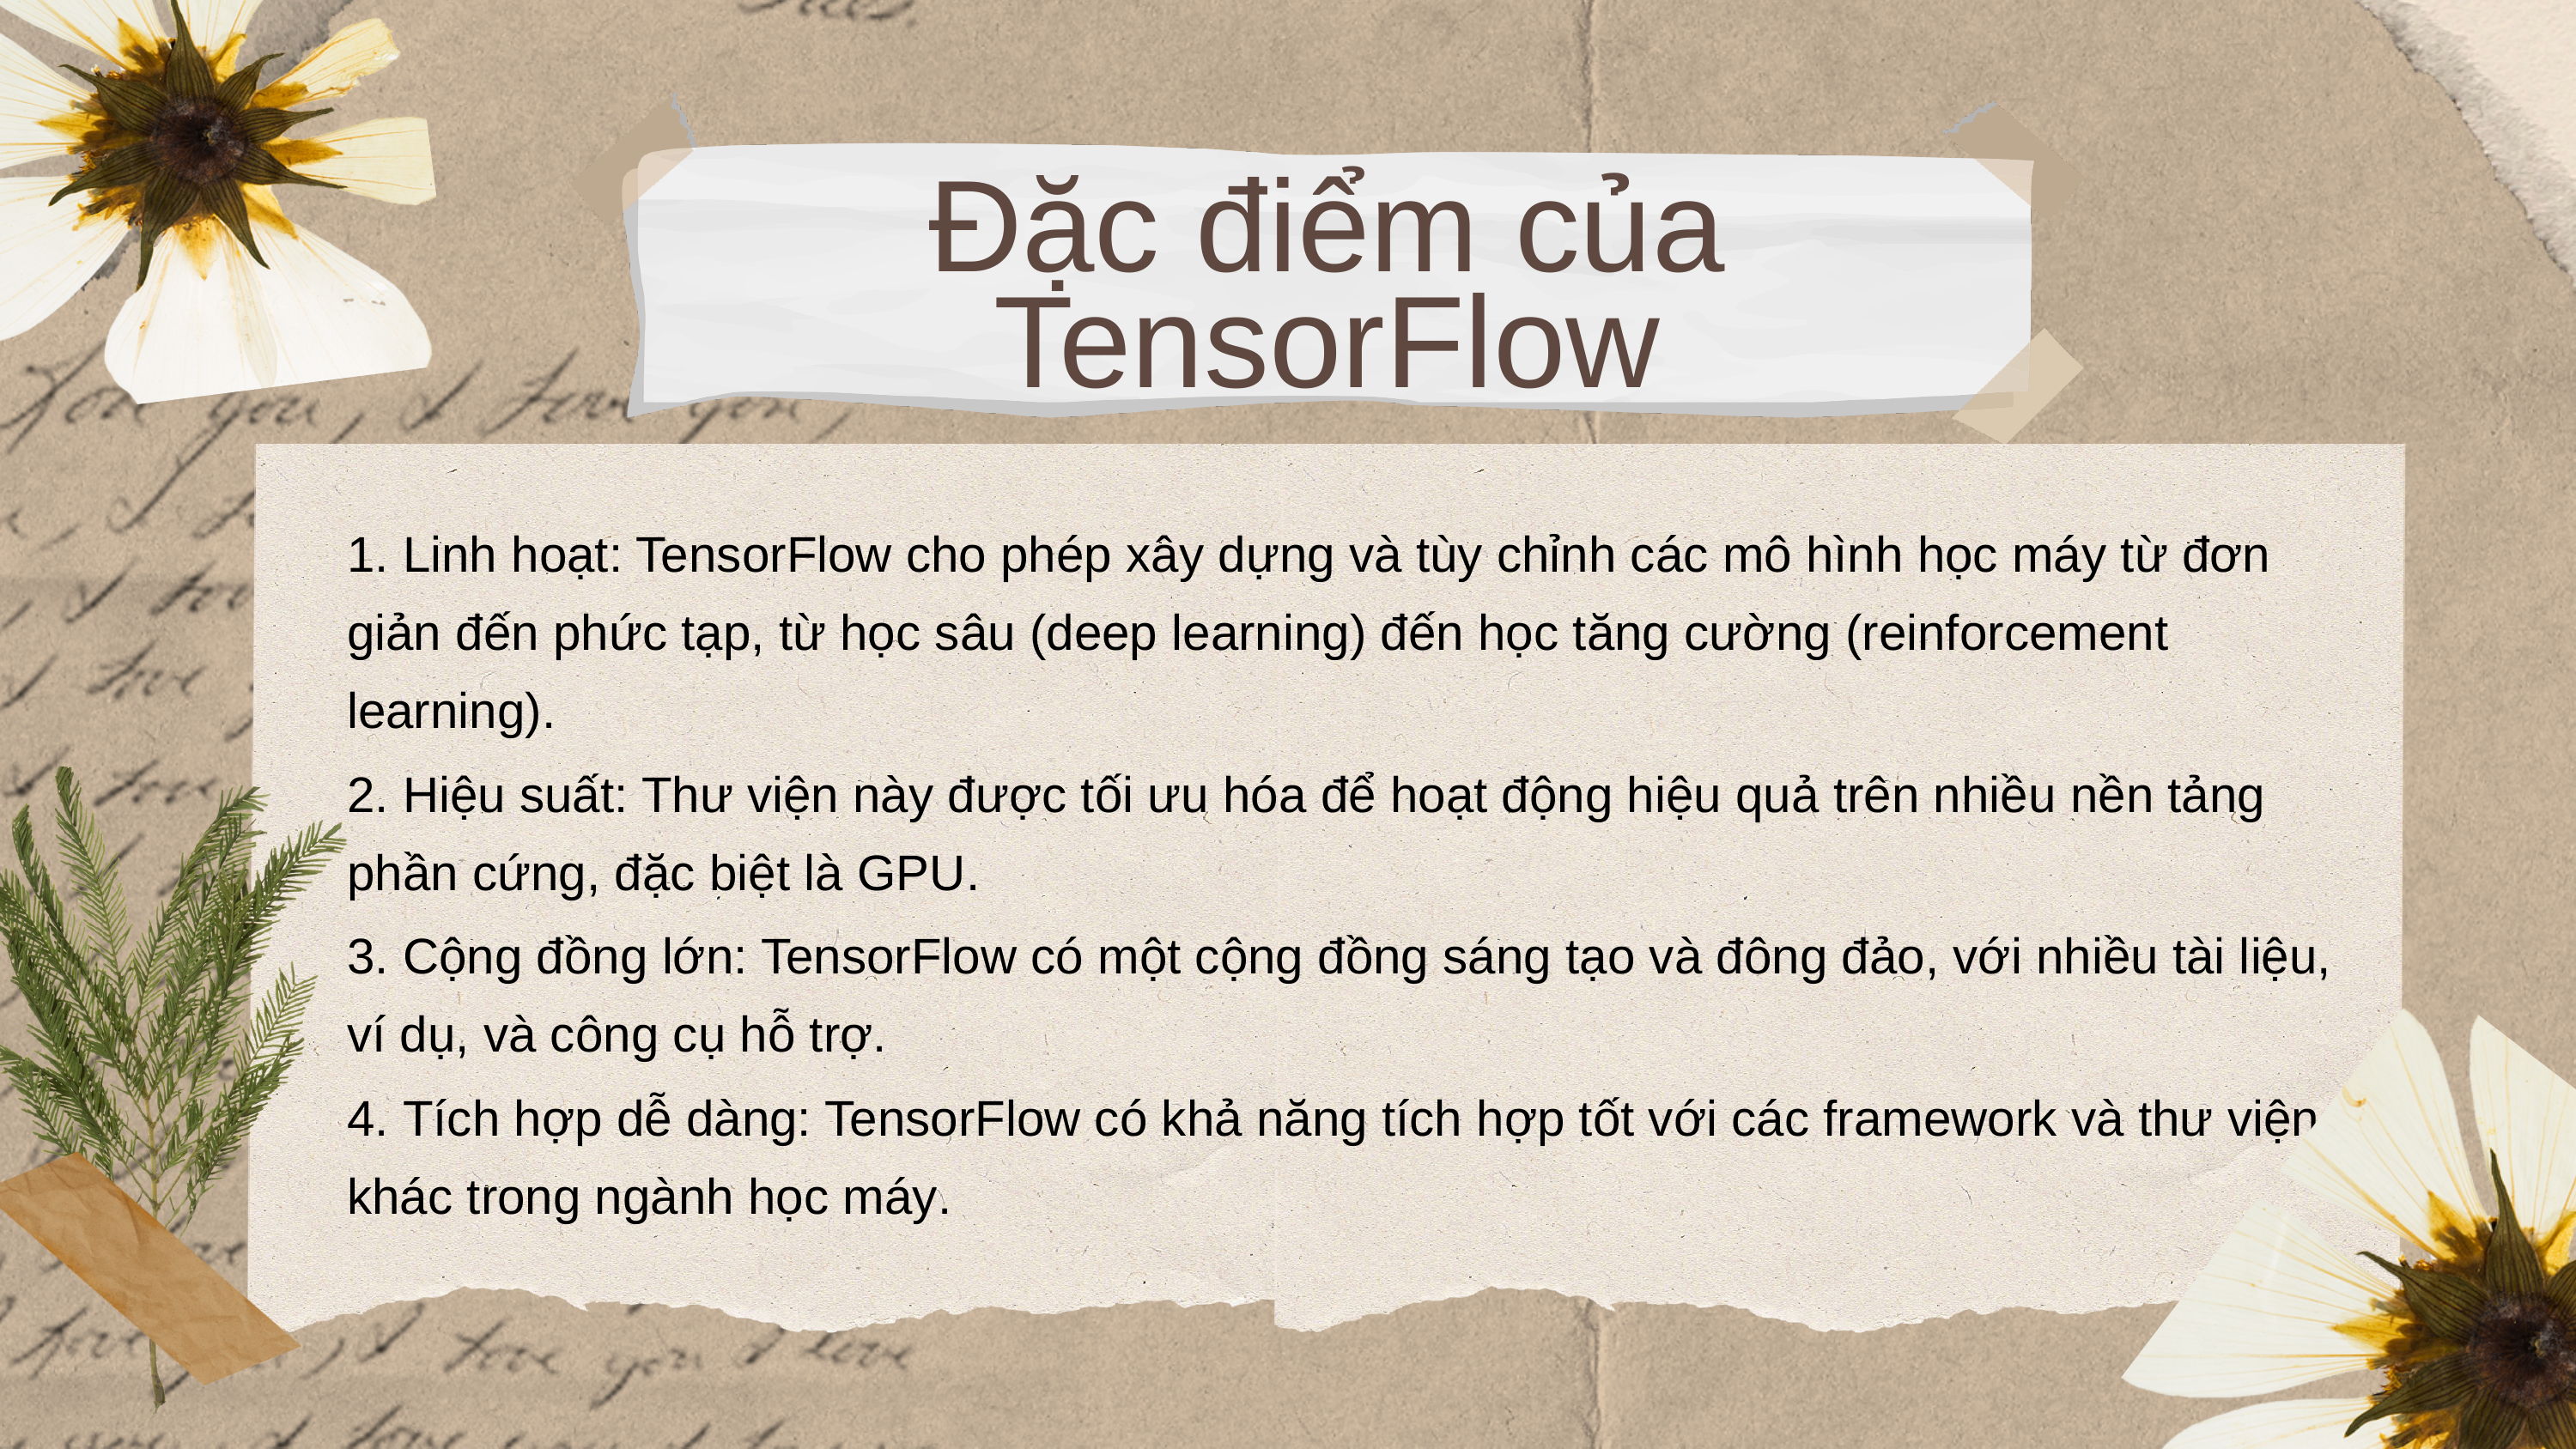

Đặc điểm của TensorFlow

1. Linh hoạt: TensorFlow cho phép xây dựng và tùy chỉnh các mô hình học máy từ đơn giản đến phức tạp, từ học sâu (deep learning) đến học tăng cường (reinforcement learning).
2. Hiệu suất: Thư viện này được tối ưu hóa để hoạt động hiệu quả trên nhiều nền tảng phần cứng, đặc biệt là GPU.
3. Cộng đồng lớn: TensorFlow có một cộng đồng sáng tạo và đông đảo, với nhiều tài liệu, ví dụ, và công cụ hỗ trợ.
4. Tích hợp dễ dàng: TensorFlow có khả năng tích hợp tốt với các framework và thư viện khác trong ngành học máy.